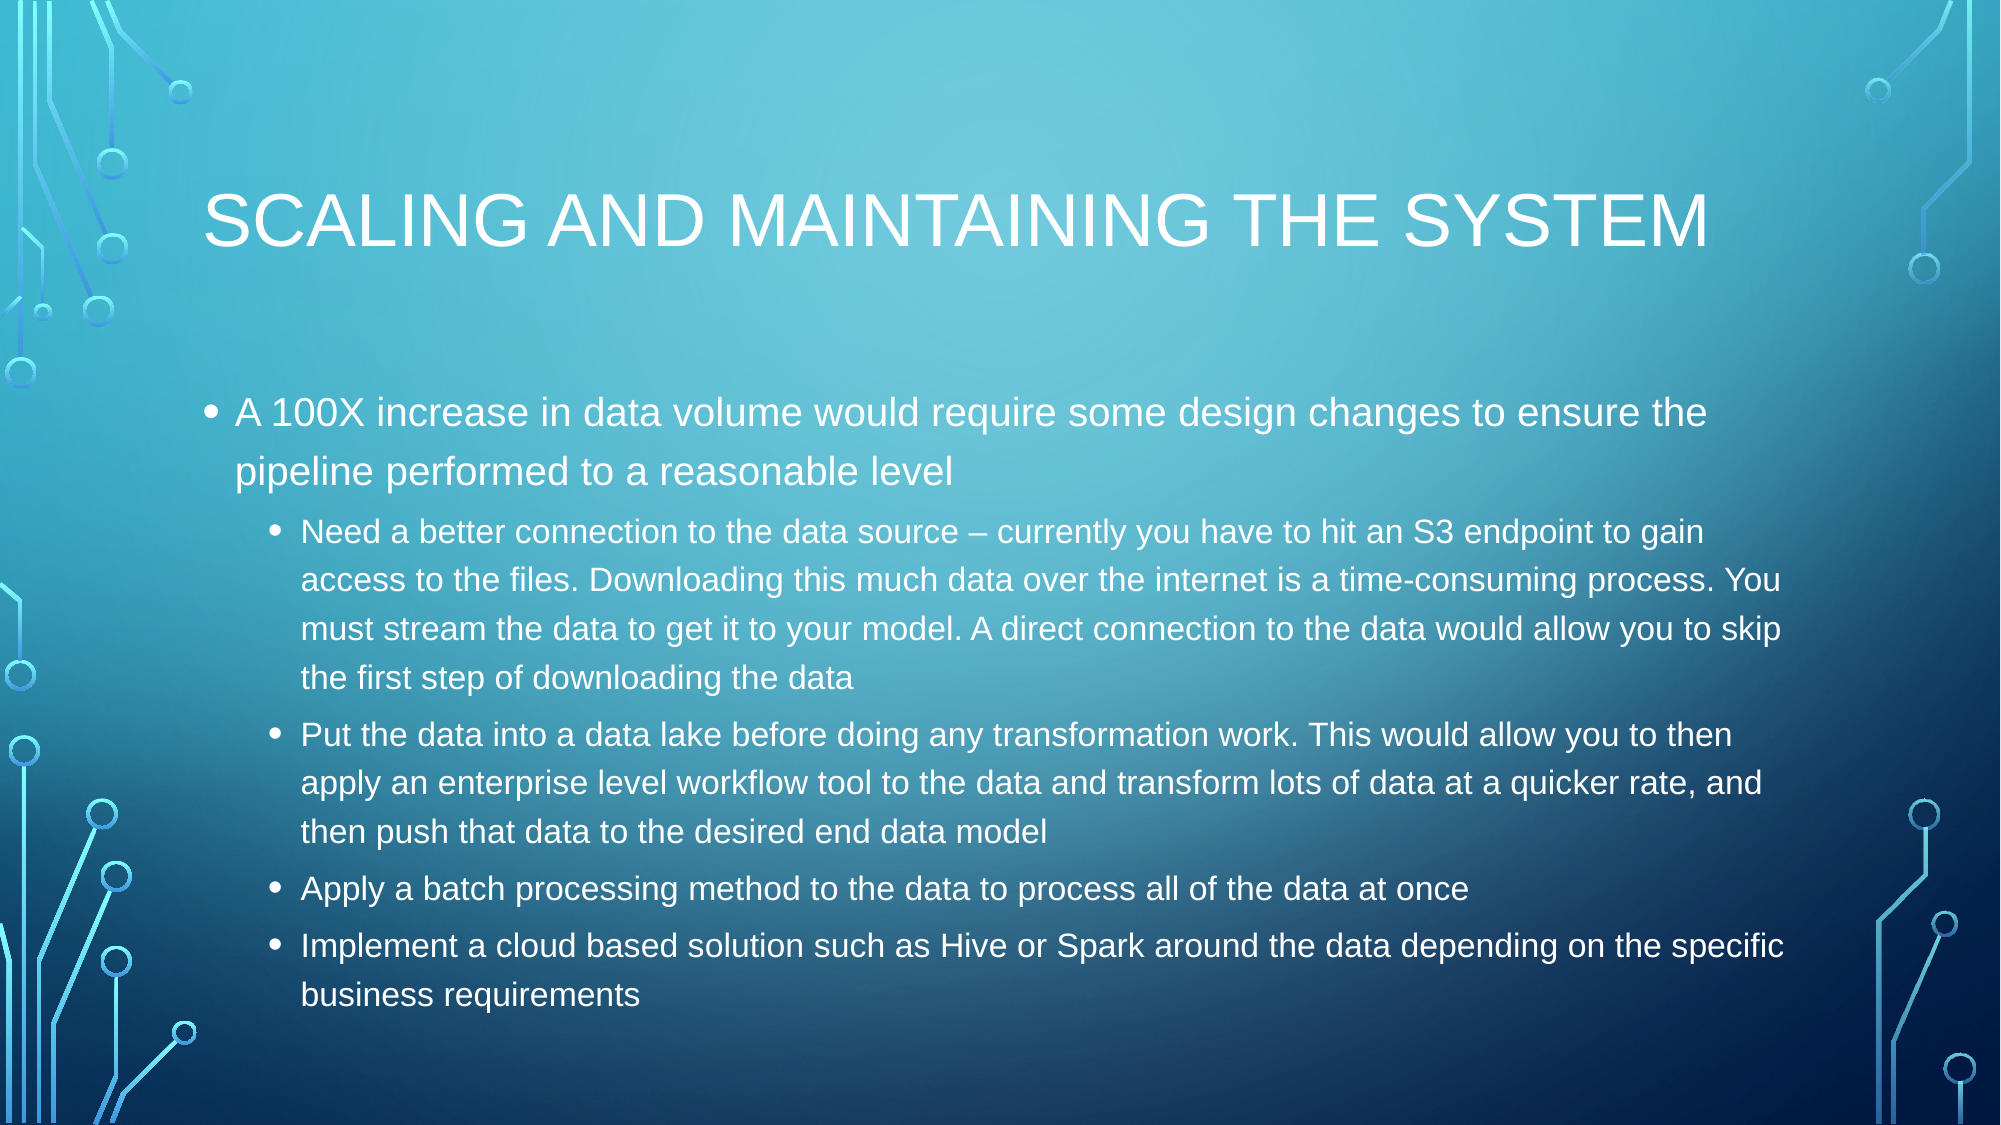

# Scaling and Maintaining the System
A 100X increase in data volume would require some design changes to ensure the pipeline performed to a reasonable level
Need a better connection to the data source – currently you have to hit an S3 endpoint to gain access to the files. Downloading this much data over the internet is a time-consuming process. You must stream the data to get it to your model. A direct connection to the data would allow you to skip the first step of downloading the data
Put the data into a data lake before doing any transformation work. This would allow you to then apply an enterprise level workflow tool to the data and transform lots of data at a quicker rate, and then push that data to the desired end data model
Apply a batch processing method to the data to process all of the data at once
Implement a cloud based solution such as Hive or Spark around the data depending on the specific business requirements